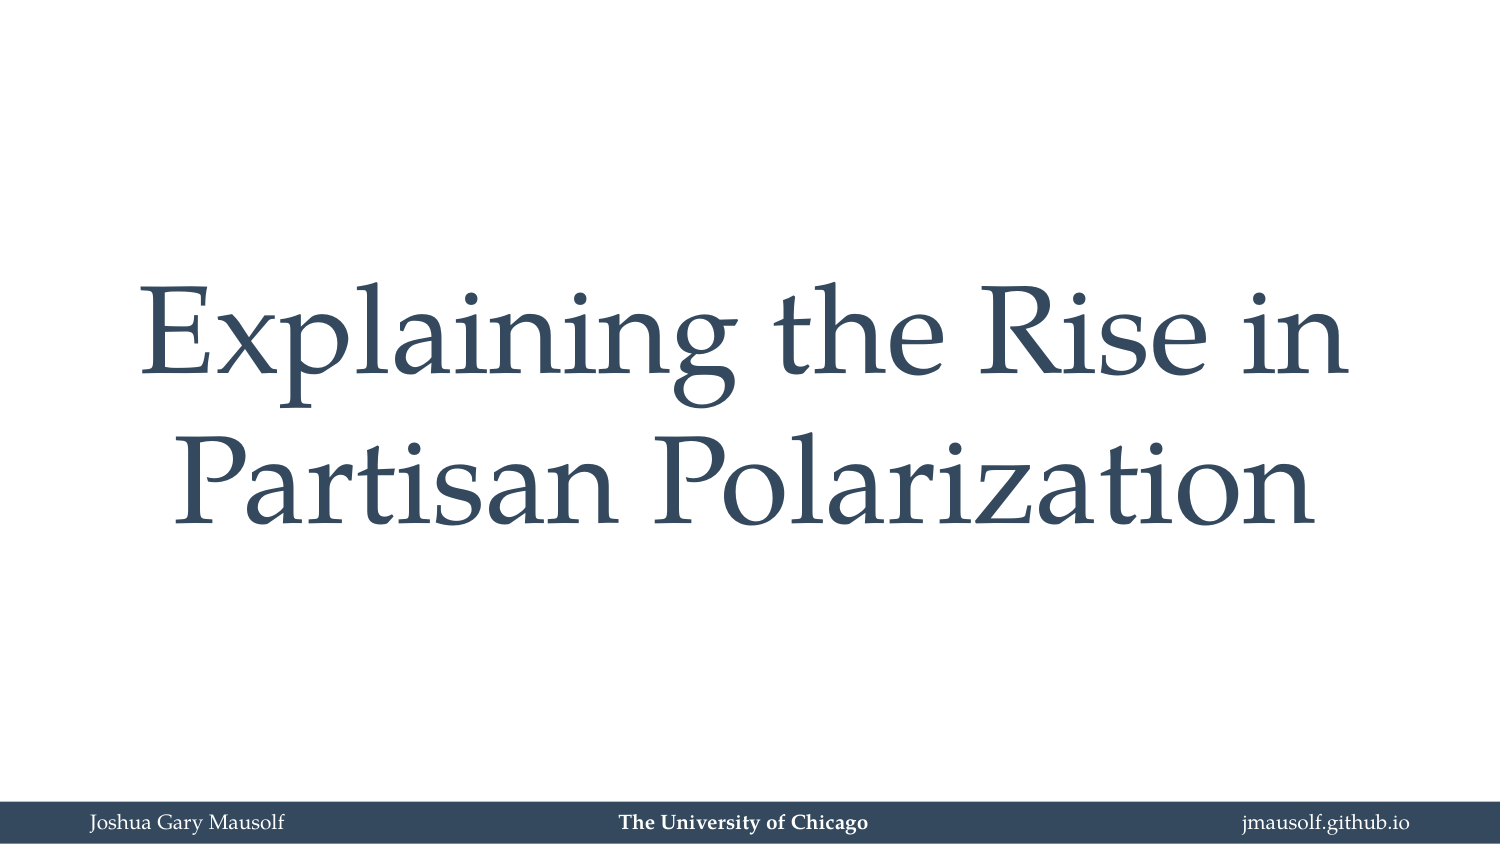

# Explaining the Rise in Partisan Polarization